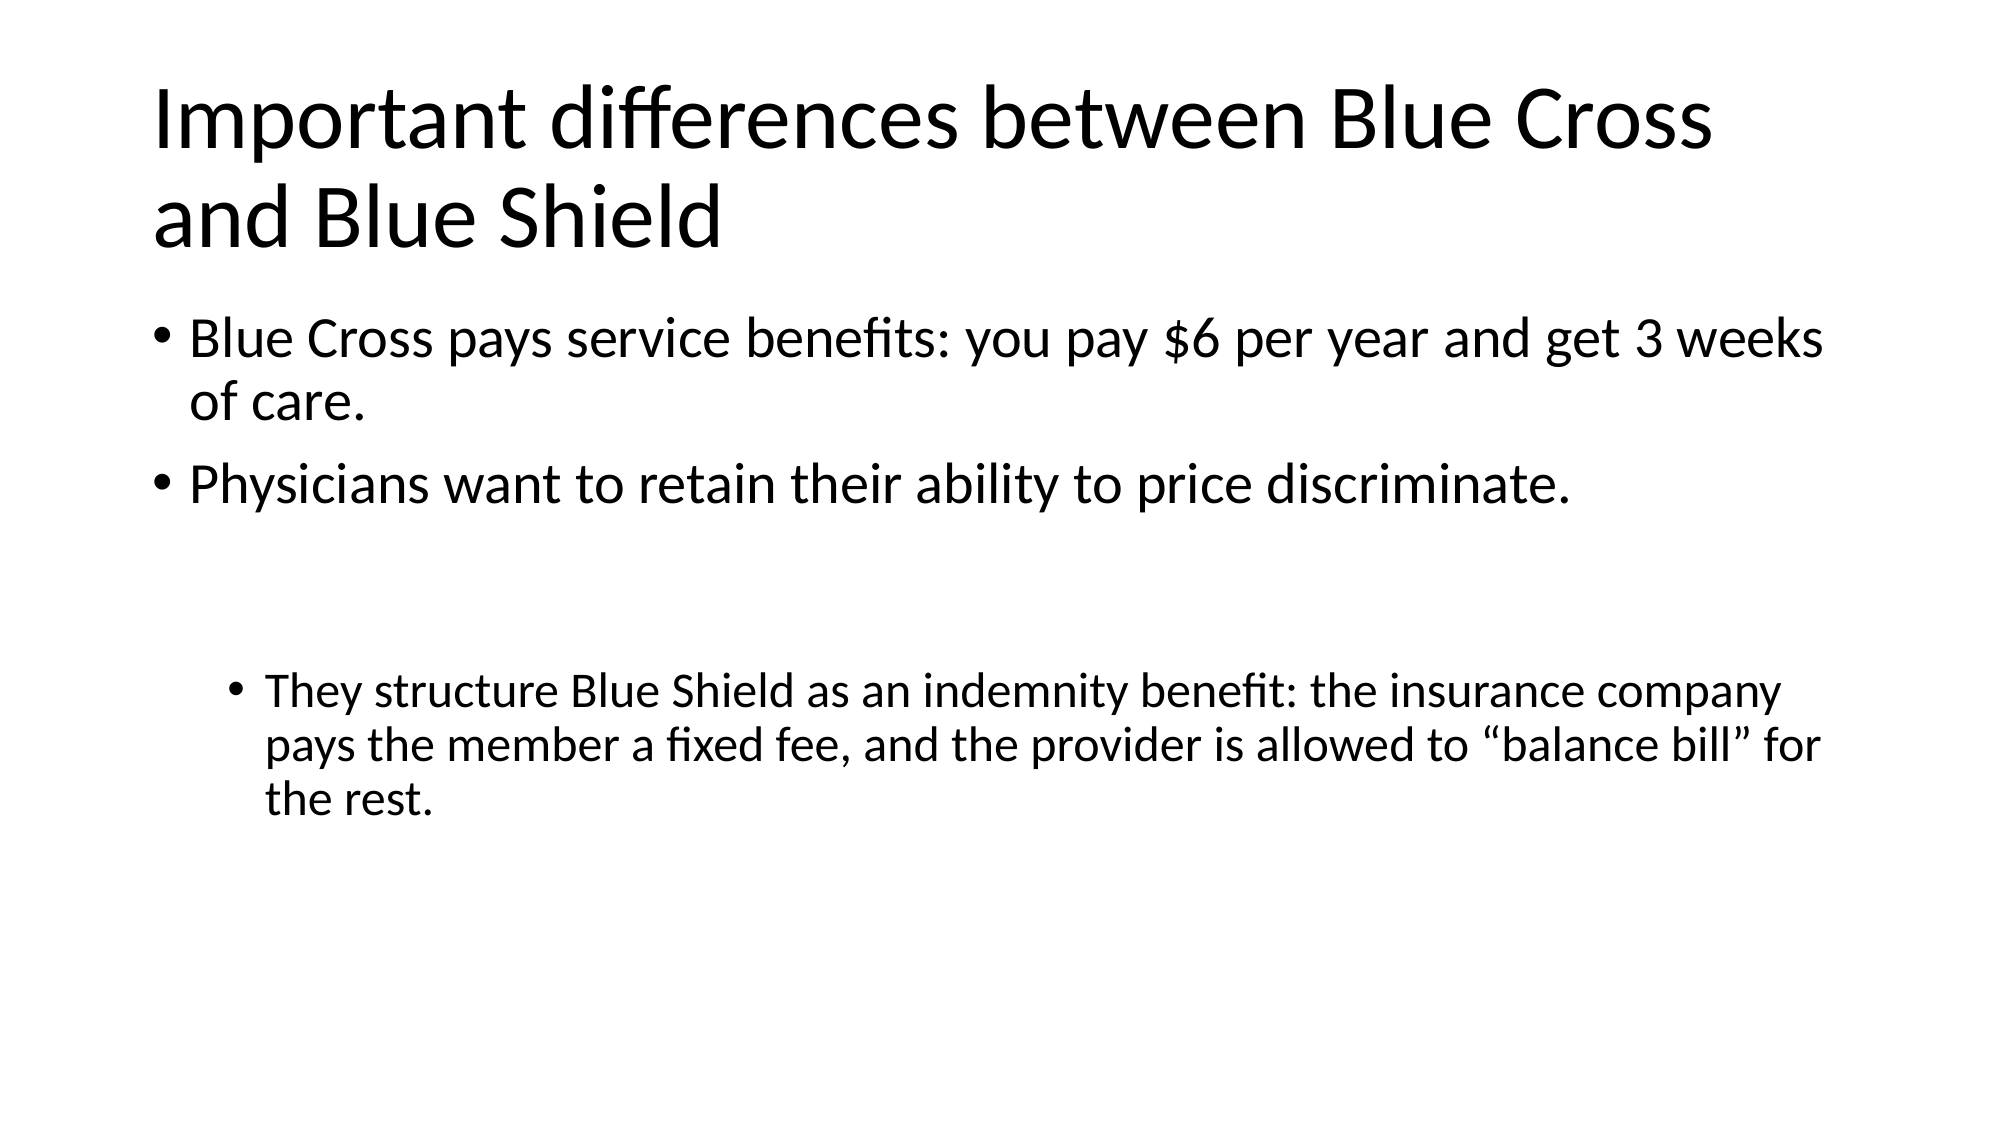

# Important differences between Blue Cross and Blue Shield
Blue Cross pays service benefits: you pay $6 per year and get 3 weeks of care.
Physicians want to retain their ability to price discriminate.

They structure Blue Shield as an indemnity benefit: the insurance company pays the member a fixed fee, and the provider is allowed to “balance bill” for the rest.